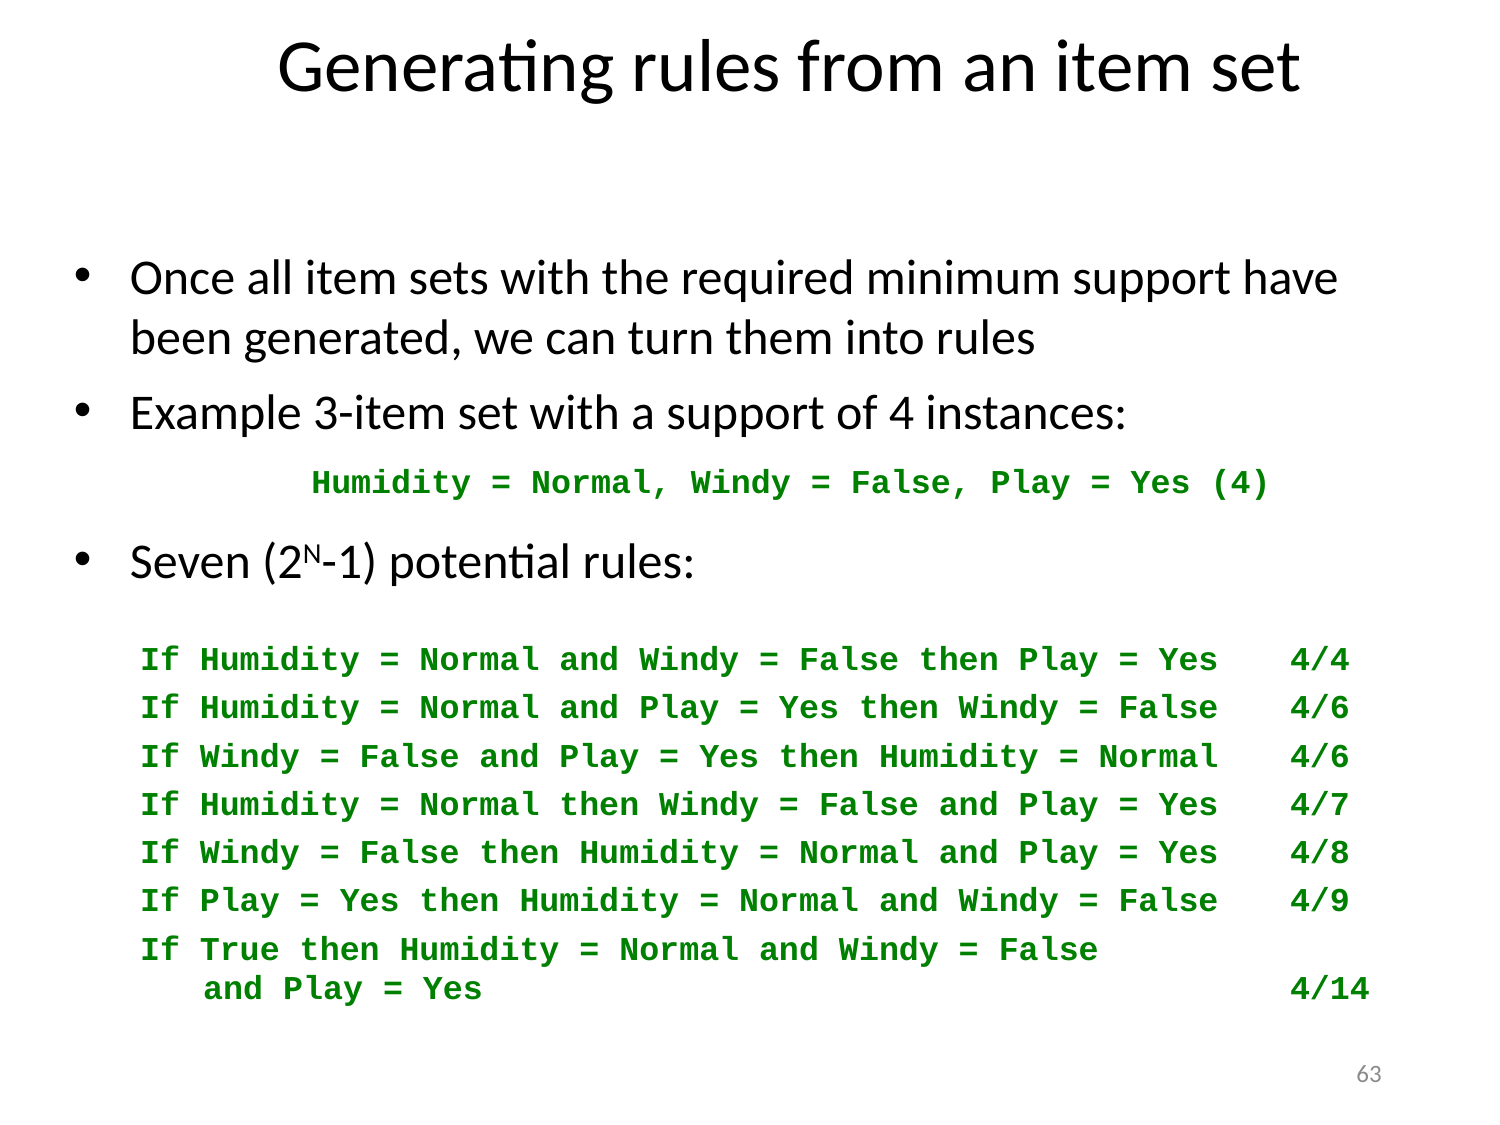

Generating rules from an item set
Once all item sets with the required minimum support have been generated, we can turn them into rules
Example 3-item set with a support of 4 instances:

Seven (2N-1) potential rules:
Humidity = Normal, Windy = False, Play = Yes (4)

If Humidity = Normal and Windy = False then Play = Yes
If Humidity = Normal and Play = Yes then Windy = False
If Windy = False and Play = Yes then Humidity = Normal
If Humidity = Normal then Windy = False and Play = Yes
If Windy = False then Humidity = Normal and Play = Yes
If Play = Yes then Humidity = Normal and Windy = False
If True then Humidity = Normal and Windy = False
and Play = Yes

4/4
4/6
4/6
4/7
4/8
4/9
4/14

63